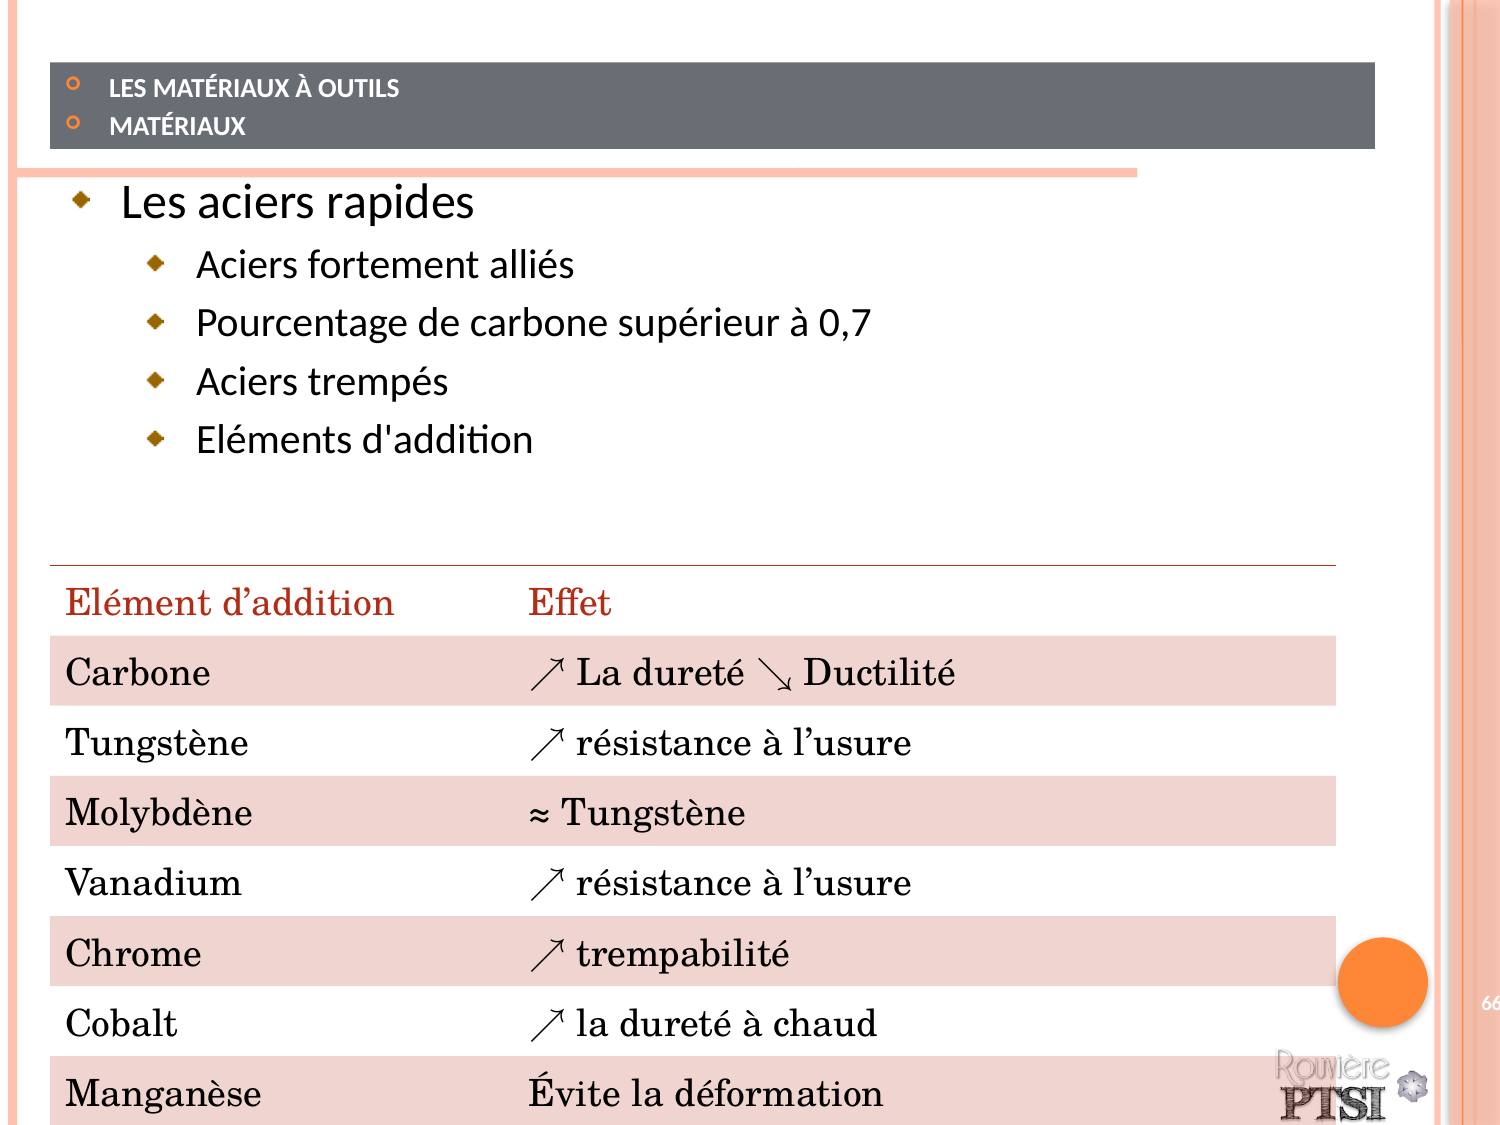

Les matériaux à outils
Matériaux
Les aciers rapides
Aciers fortement alliés
Pourcentage de carbone supérieur à 0,7
Aciers trempés
Eléments d'addition

| Elément d’addition | Effet |
| --- | --- |
| Carbone | ↗ La dureté ↘ Ductilité |
| Tungstène | ↗ résistance à l’usure |
| Molybdène | ≈ Tungstène |
| Vanadium | ↗ résistance à l’usure |
| Chrome | ↗ trempabilité |
| Cobalt | ↗ la dureté à chaud |
| Manganèse | Évite la déformation |
66